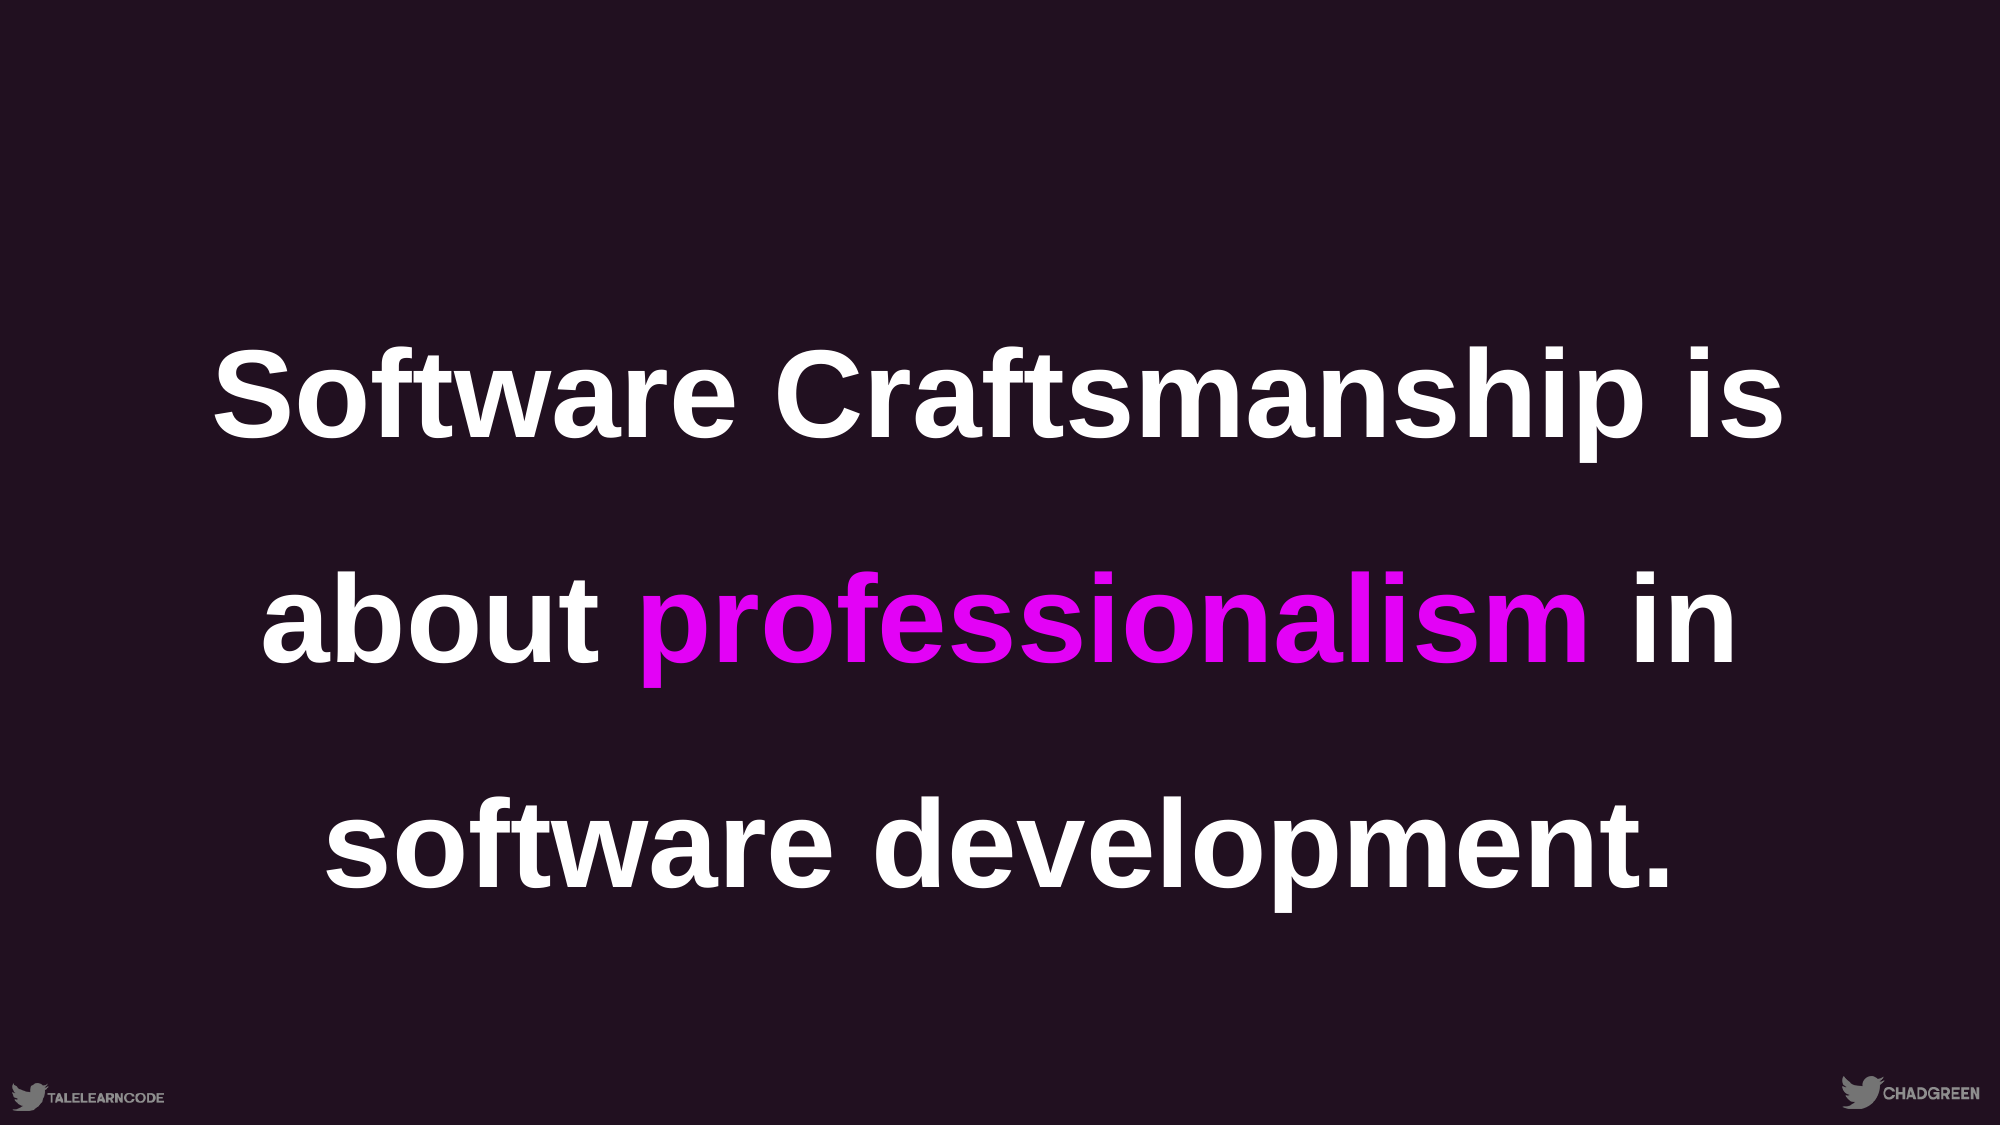

Software Craftsmanship is about professionalism in software development.